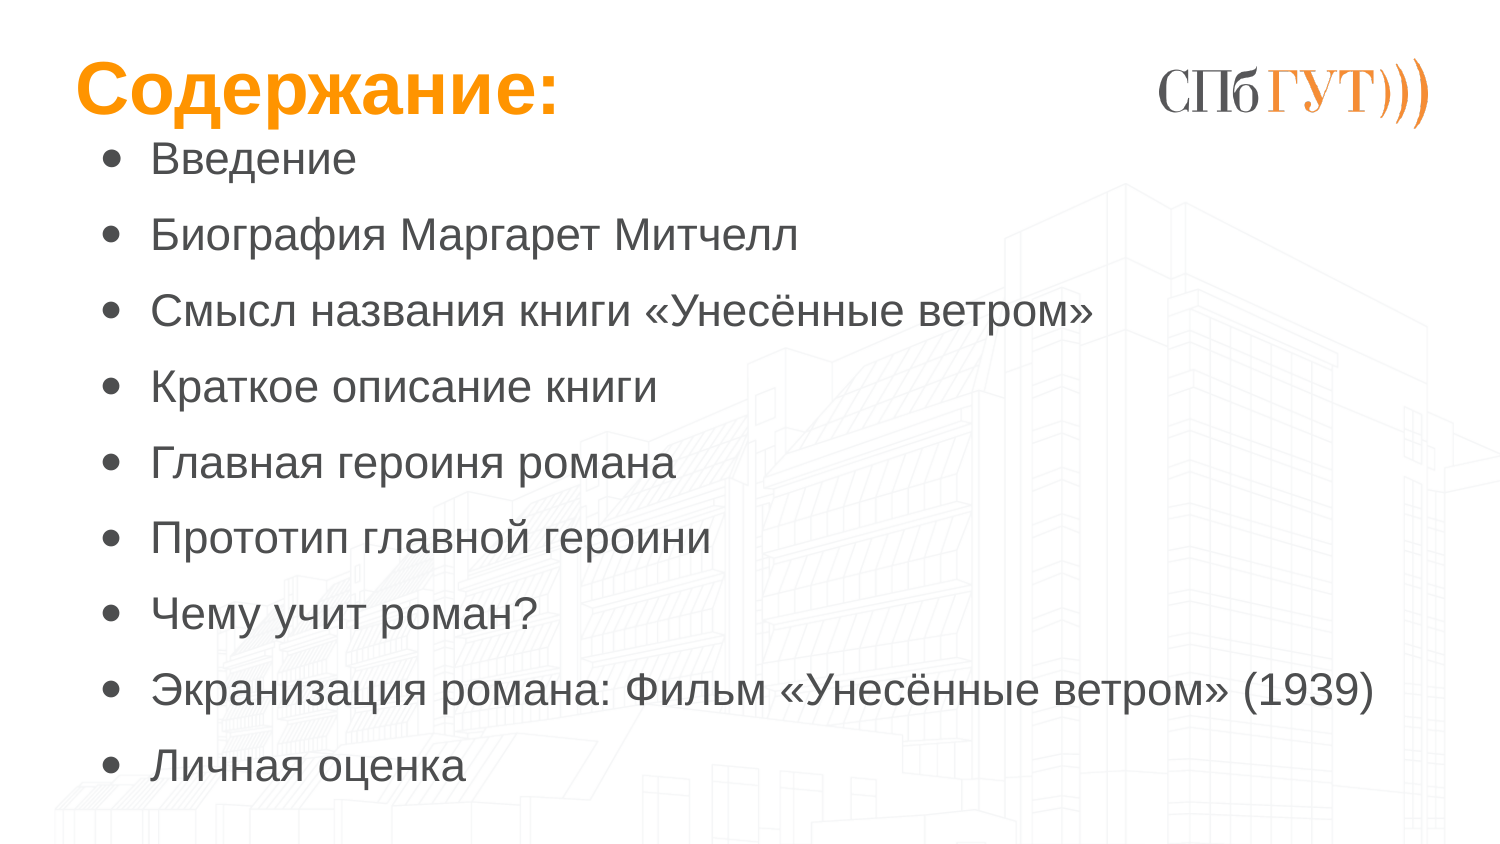

# Содержание:
Введение
Биография Маргарет Митчелл
Смысл названия книги «Унесённые ветром»
Краткое описание книги
Главная героиня романа
Прототип главной героини
Чему учит роман?
Экранизация романа: Фильм «Унесённые ветром» (1939)
Личная оценка